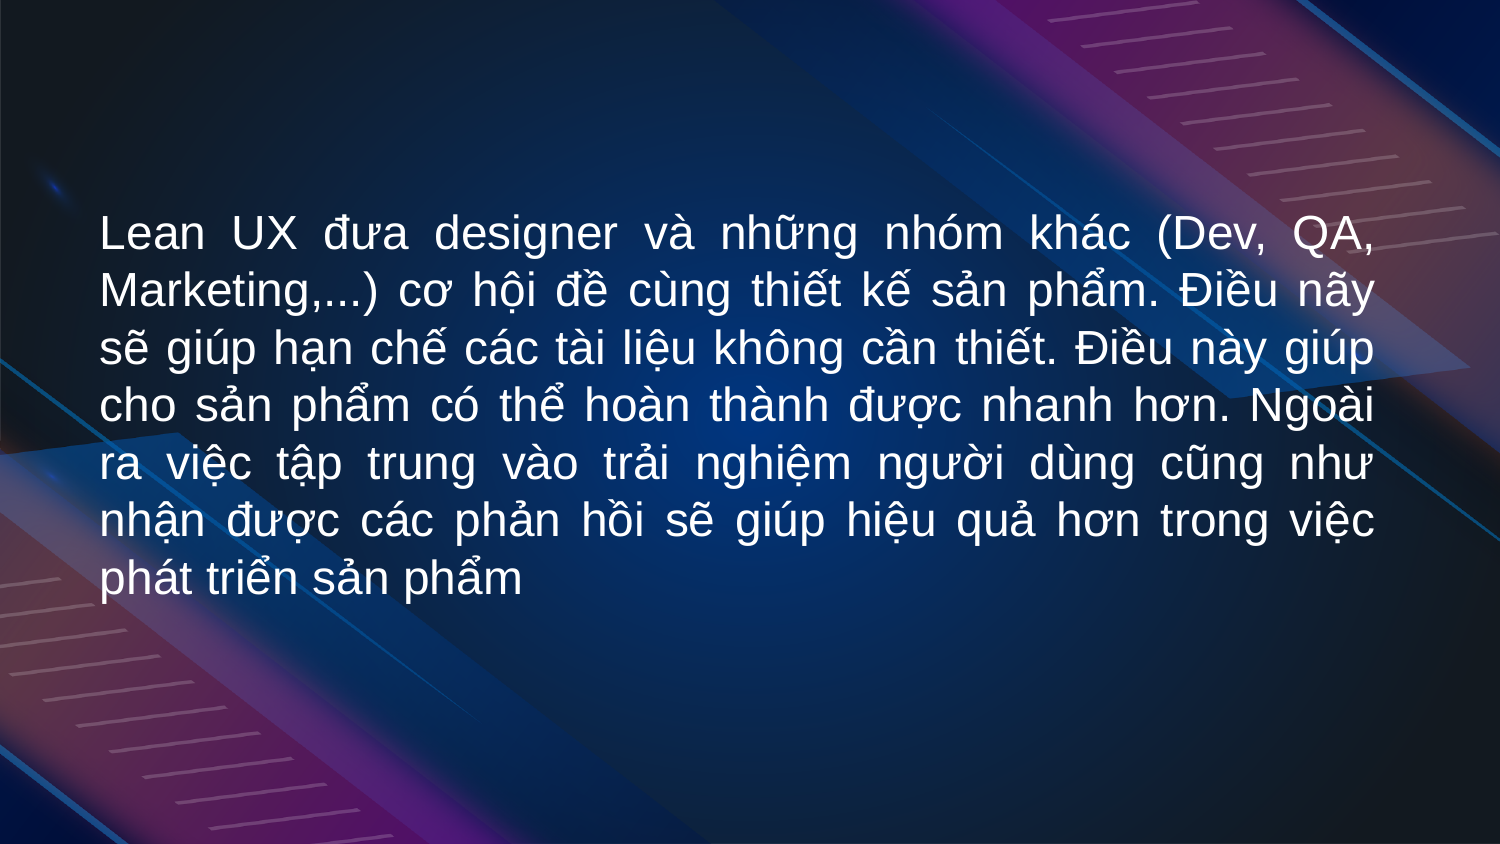

# Lean UX đưa designer và những nhóm khác (Dev, QA, Marketing,...) cơ hội đề cùng thiết kế sản phẩm. Điều nãy sẽ giúp hạn chế các tài liệu không cần thiết. Điều này giúp cho sản phẩm có thể hoàn thành được nhanh hơn. Ngoài ra việc tập trung vào trải nghiệm người dùng cũng như nhận được các phản hồi sẽ giúp hiệu quả hơn trong việc phát triển sản phẩm